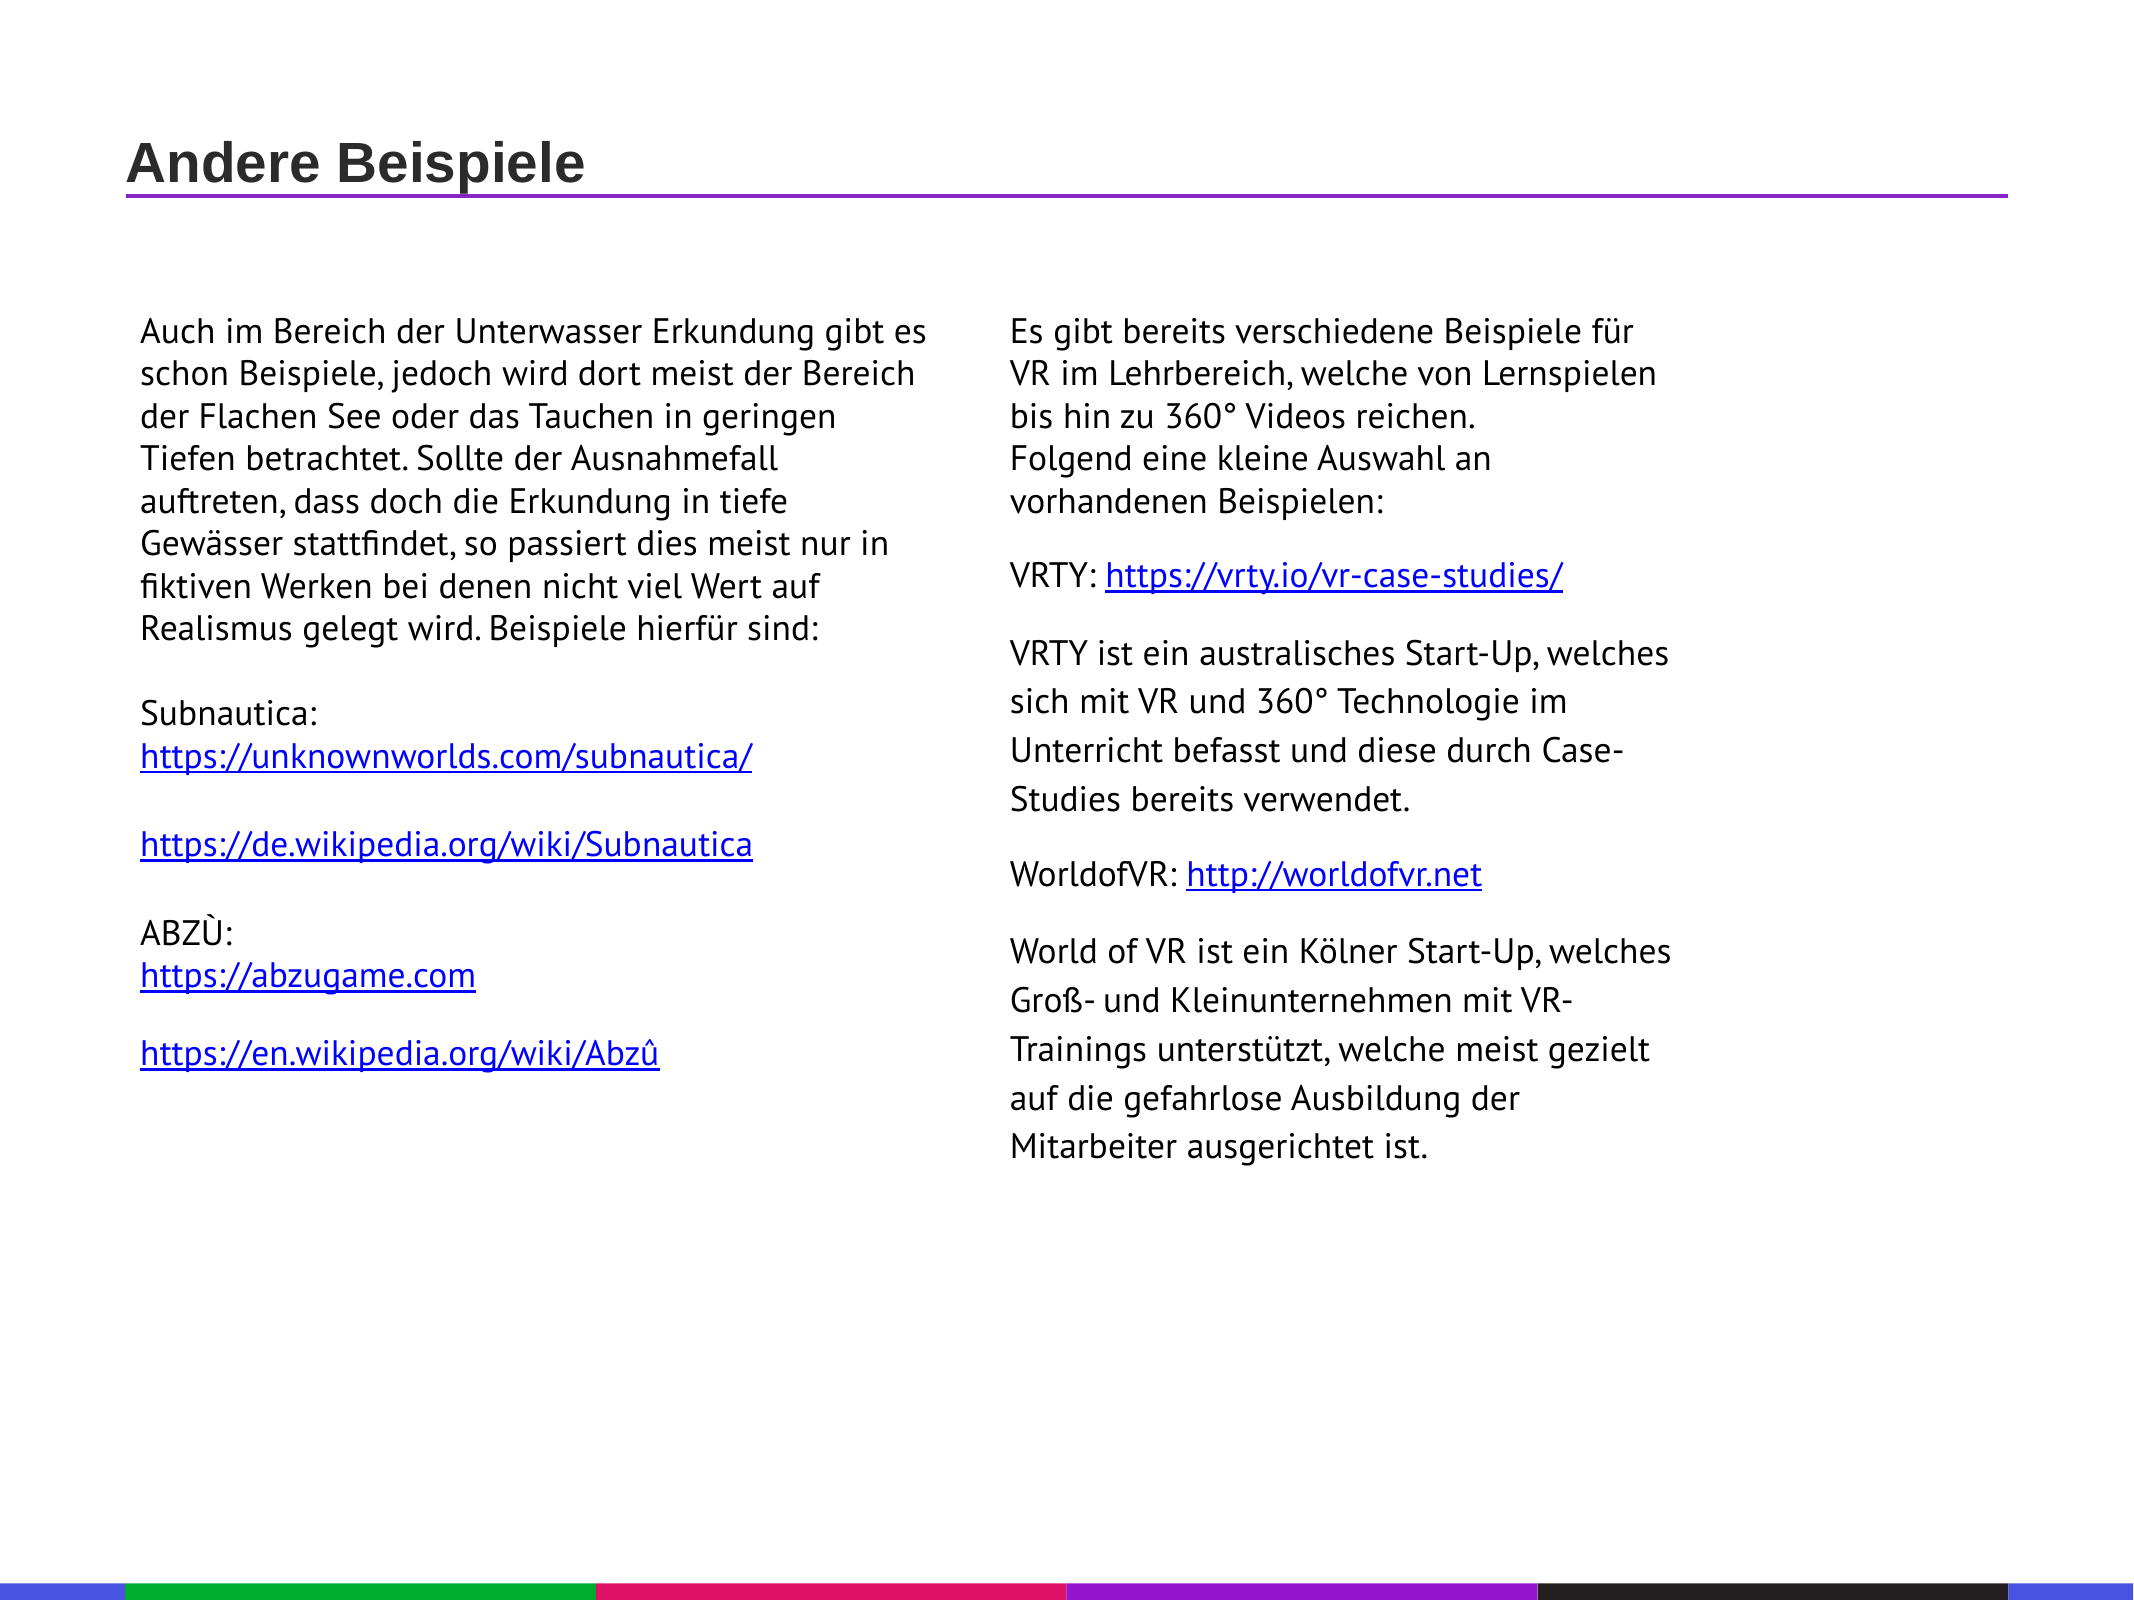

67
Andere Beispiele
53
21
53
Auch im Bereich der Unterwasser Erkundung gibt es schon Beispiele, jedoch wird dort meist der Bereich der Flachen See oder das Tauchen in geringen Tiefen betrachtet. Sollte der Ausnahmefall auftreten, dass doch die Erkundung in tiefe Gewässer stattfindet, so passiert dies meist nur in fiktiven Werken bei denen nicht viel Wert auf Realismus gelegt wird. Beispiele hierfür sind:

Subnautica:	https://unknownworlds.com/subnautica/
			https://de.wikipedia.org/wiki/Subnautica

ABZÙ:
https://abzugame.com
https://en.wikipedia.org/wiki/Abzû

Es gibt bereits verschiedene Beispiele für VR im Lehrbereich, welche von Lernspielen bis hin zu 360° Videos reichen.
Folgend eine kleine Auswahl an vorhandenen Beispielen:
VRTY: https://vrty.io/vr-case-studies/
VRTY ist ein australisches Start-Up, welches sich mit VR und 360° Technologie im Unterricht befasst und diese durch Case-Studies bereits verwendet.
WorldofVR: http://worldofvr.net
World of VR ist ein Kölner Start-Up, welches Groß- und Kleinunternehmen mit VR-Trainings unterstützt, welche meist gezielt auf die gefahrlose Ausbildung der Mitarbeiter ausgerichtet ist.
21
53
21
53
21
53
21
53
21
53
21
53
21
53

133
21
133
21
133
21
133
21
133
21
133